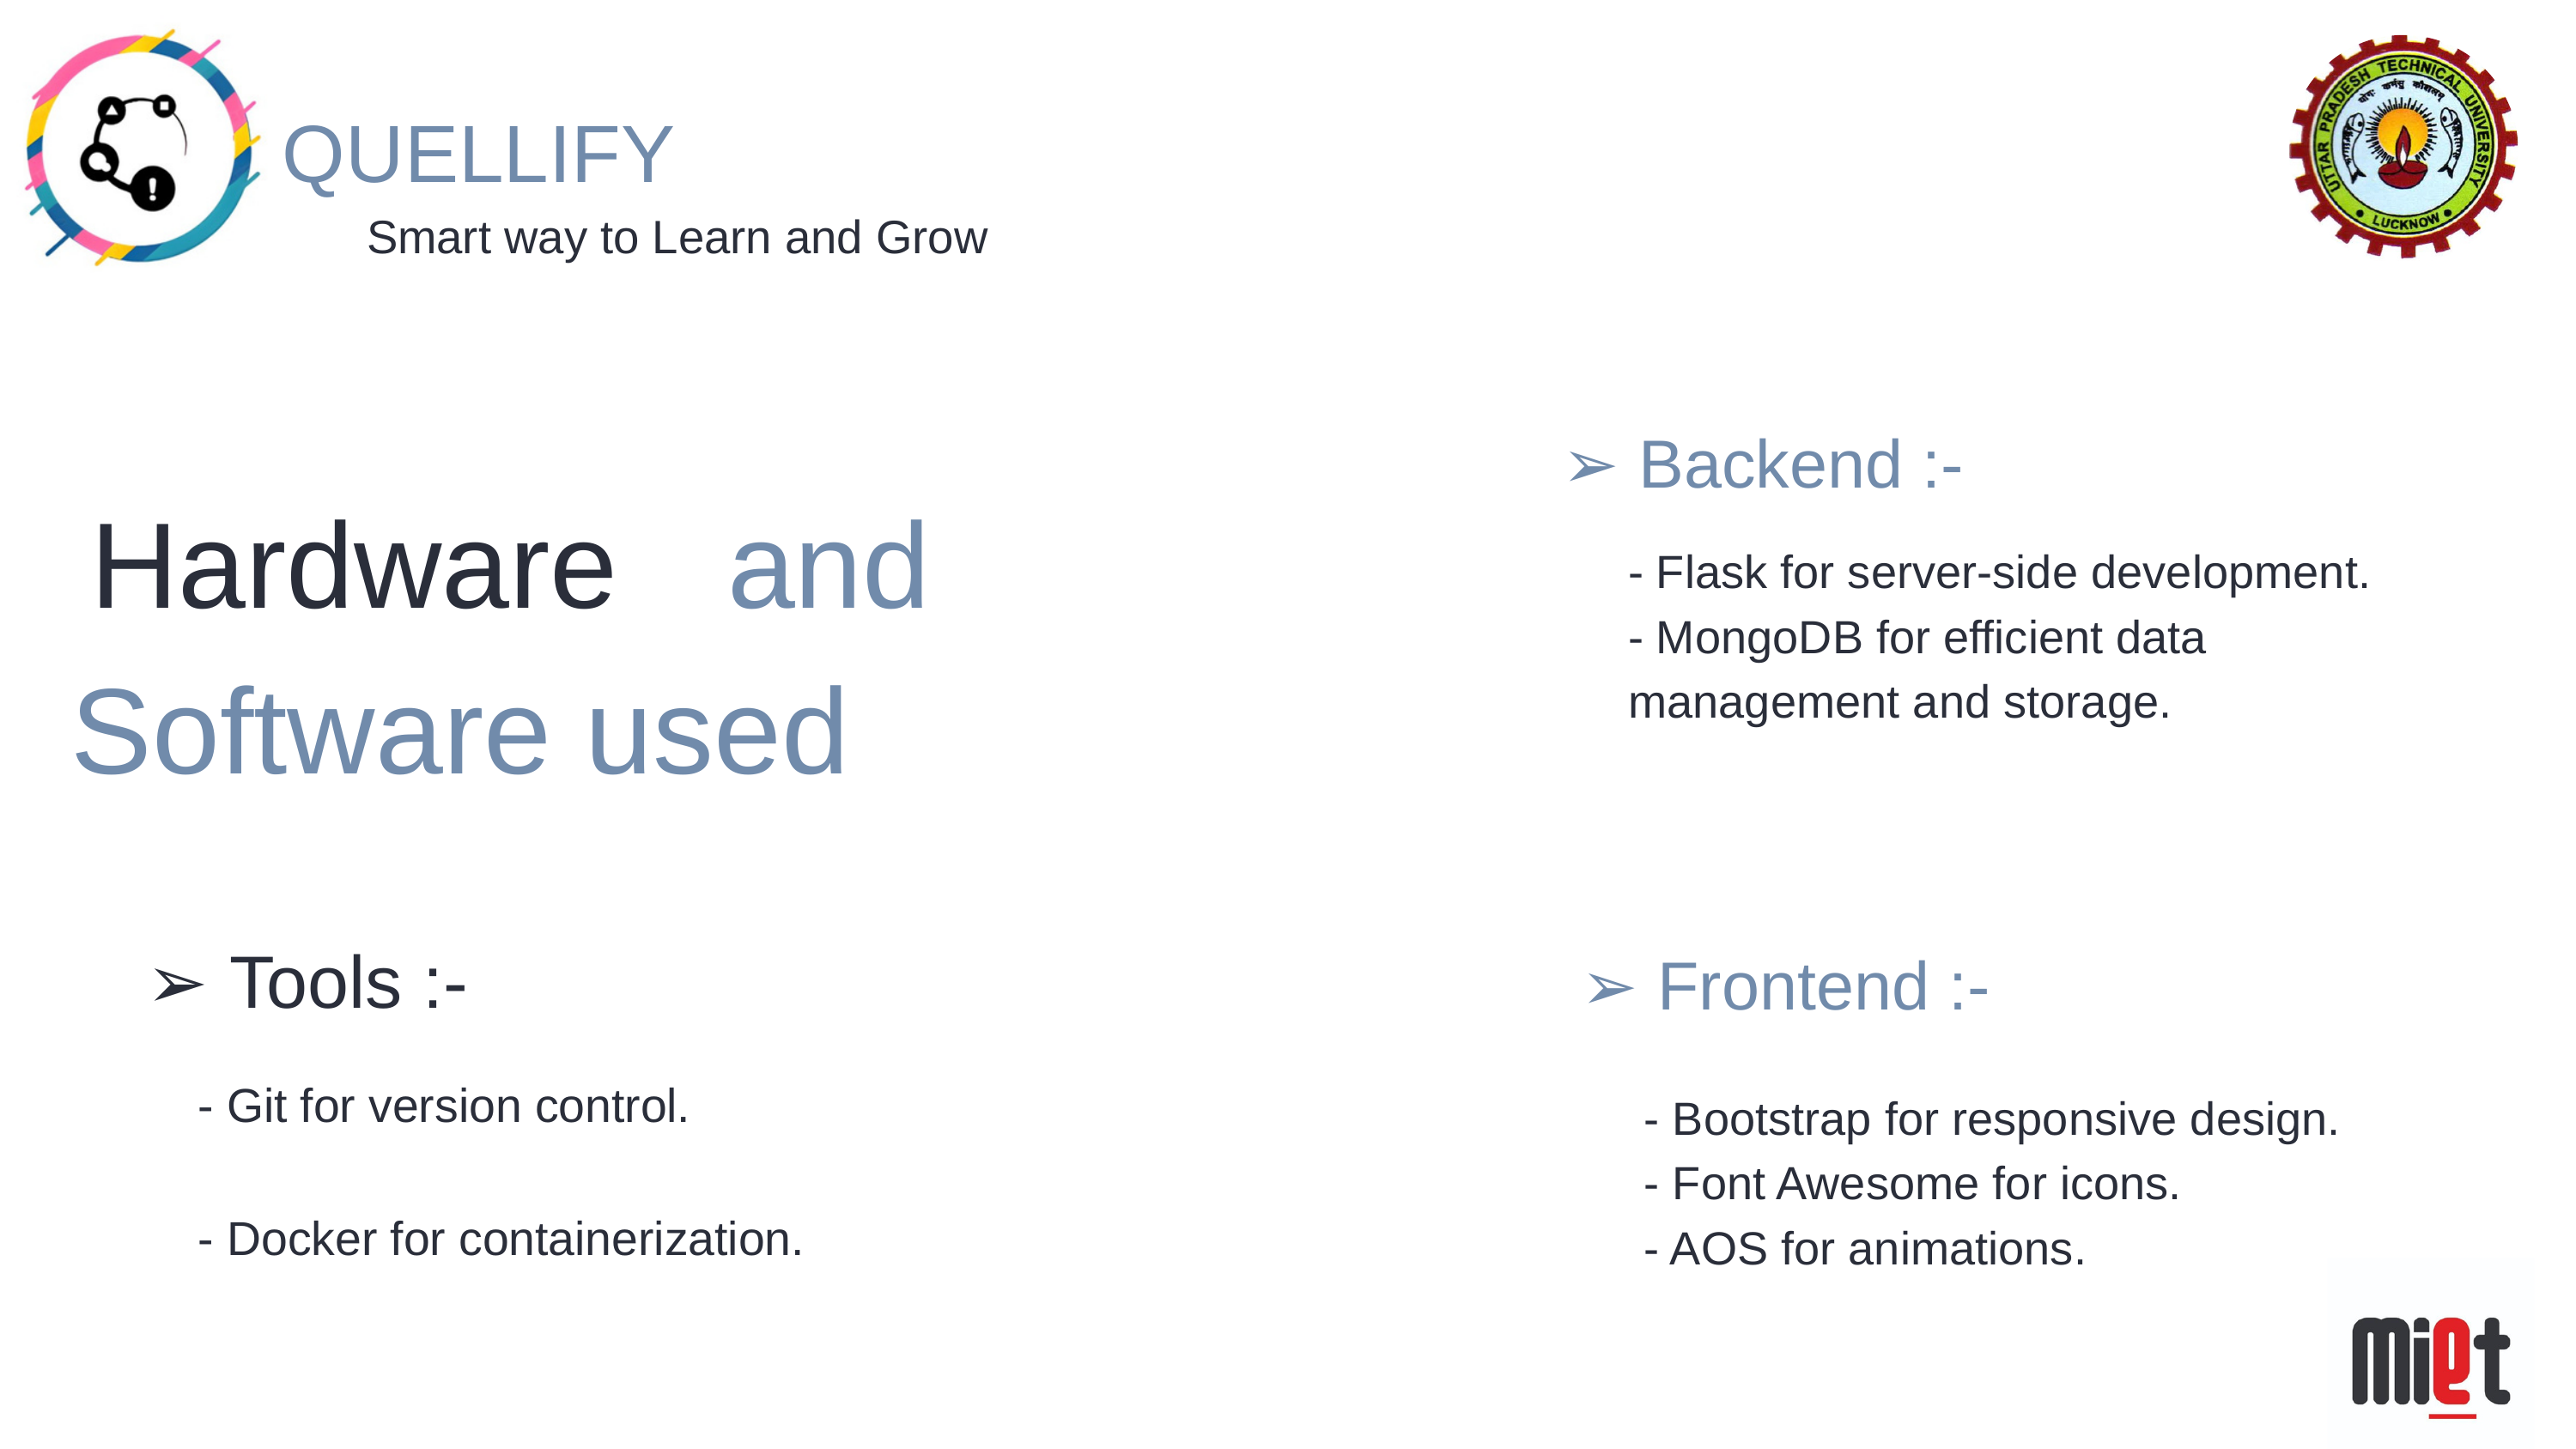

QUELLIFY
Smart way to Learn and Grow
  ➢ Backend :-
Hardware
and
- Flask for server-side development.
- MongoDB for efficient data management and storage.
Software used
  ➢ Tools :-
   ➢ Frontend :-

- Bootstrap for responsive design.
- Font Awesome for icons.
- AOS for animations.
- Git for version control.
- Docker for containerization.